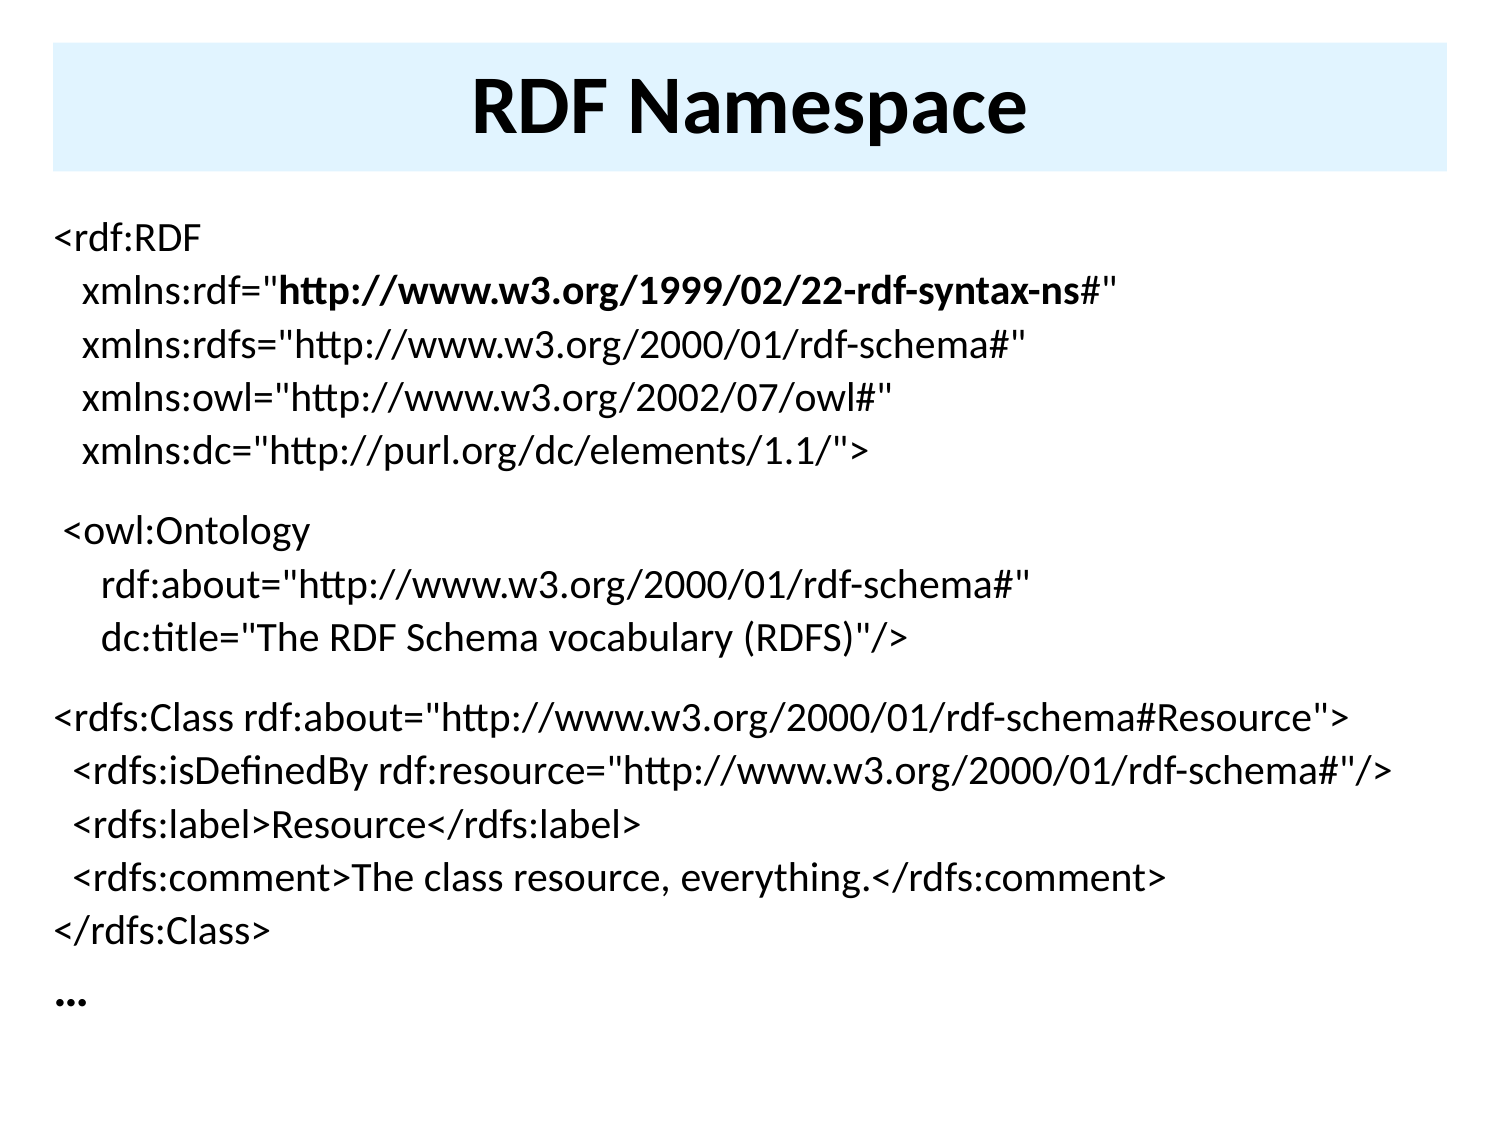

# RDF Namespace
<rdf:RDF
   xmlns:rdf="http://www.w3.org/1999/02/22-rdf-syntax-ns#"
   xmlns:rdfs="http://www.w3.org/2000/01/rdf-schema#"
   xmlns:owl="http://www.w3.org/2002/07/owl#"
   xmlns:dc="http://purl.org/dc/elements/1.1/">

 <owl:Ontology
     rdf:about="http://www.w3.org/2000/01/rdf-schema#"
     dc:title="The RDF Schema vocabulary (RDFS)"/>

<rdfs:Class rdf:about="http://www.w3.org/2000/01/rdf-schema#Resource">
  <rdfs:isDefinedBy rdf:resource="http://www.w3.org/2000/01/rdf-schema#"/>
  <rdfs:label>Resource</rdfs:label>
  <rdfs:comment>The class resource, everything.</rdfs:comment>
</rdfs:Class>
…